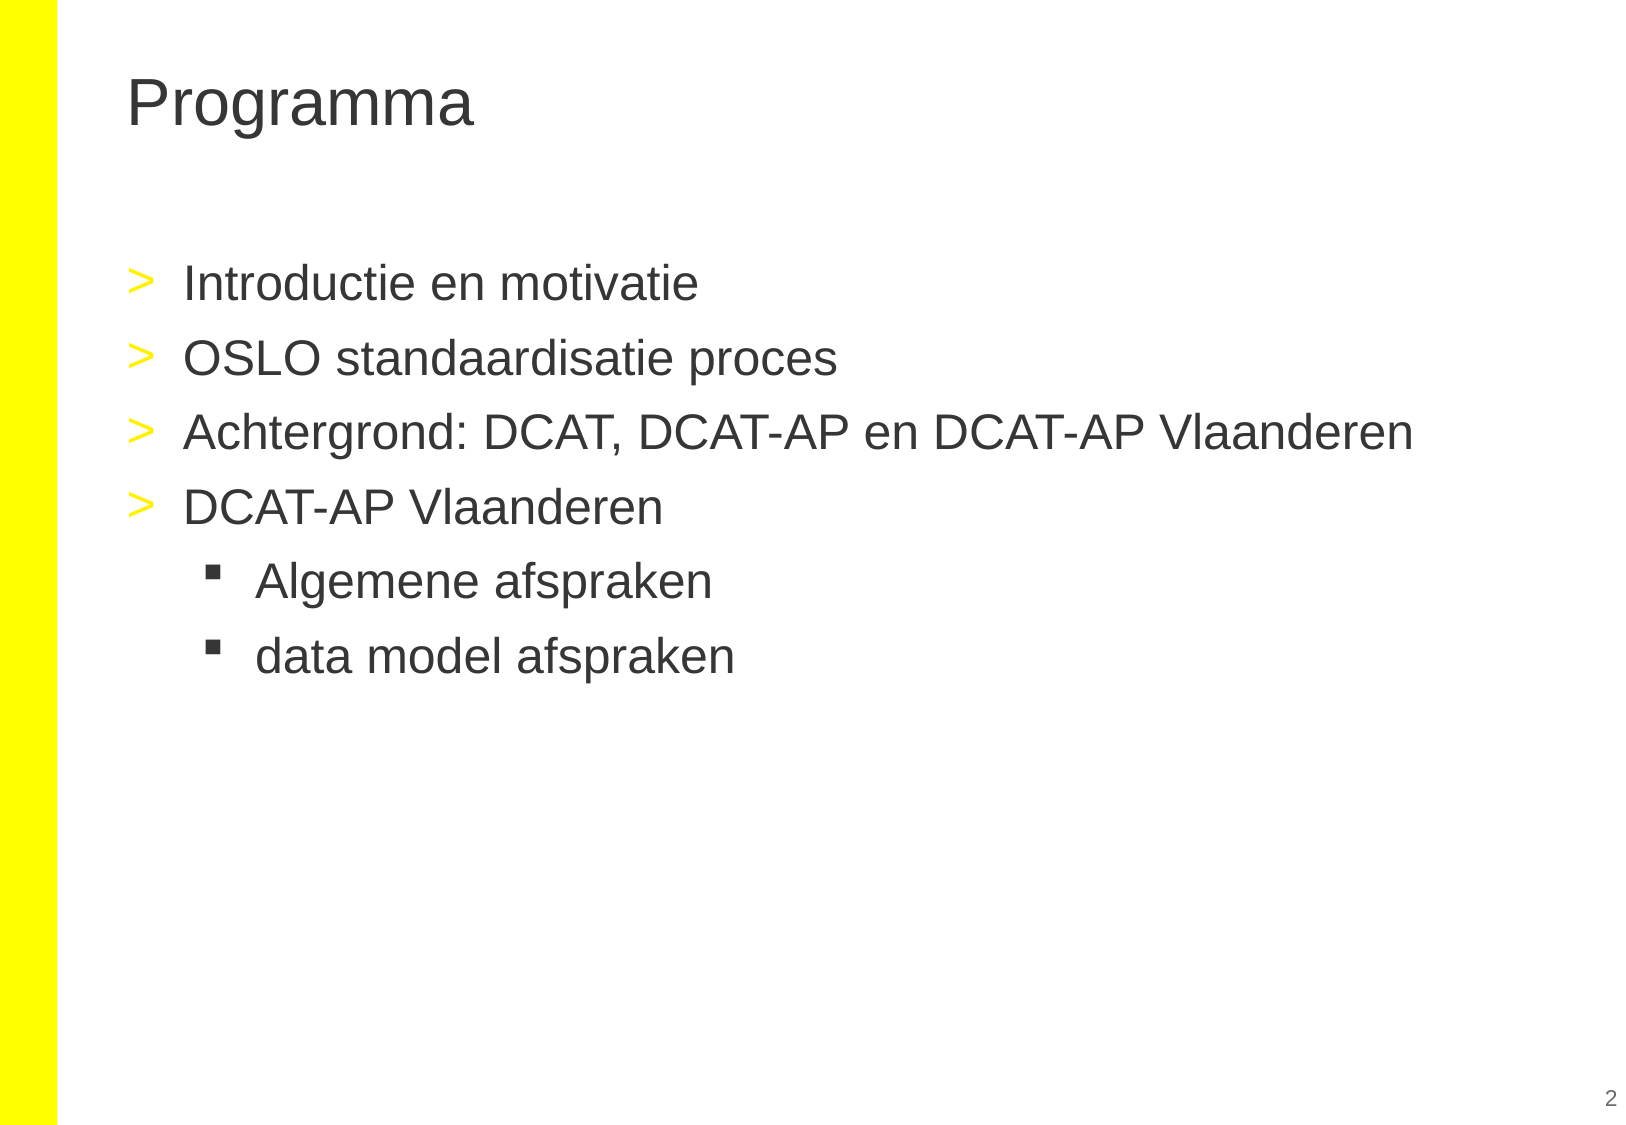

# Programma
Introductie en motivatie
OSLO standaardisatie proces
Achtergrond: DCAT, DCAT-AP en DCAT-AP Vlaanderen
DCAT-AP Vlaanderen
Algemene afspraken
data model afspraken
2